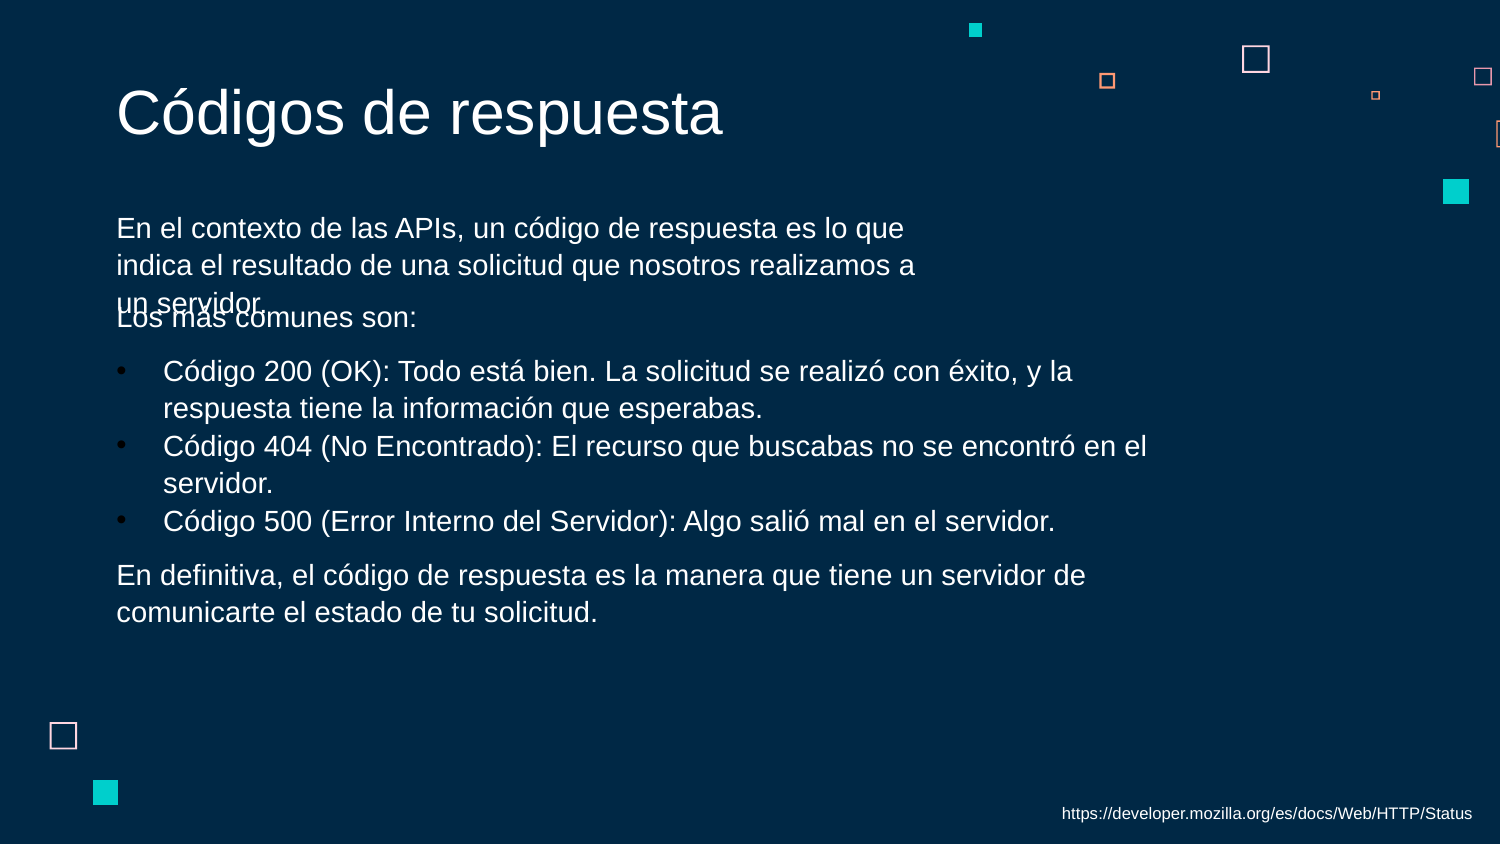

# Códigos de respuesta
En el contexto de las APIs, un código de respuesta es lo que indica el resultado de una solicitud que nosotros realizamos a un servidor.
Los más comunes son:
Código 200 (OK): Todo está bien. La solicitud se realizó con éxito, y la respuesta tiene la información que esperabas.
Código 404 (No Encontrado): El recurso que buscabas no se encontró en el servidor.
Código 500 (Error Interno del Servidor): Algo salió mal en el servidor.
En definitiva, el código de respuesta es la manera que tiene un servidor de comunicarte el estado de tu solicitud.
https://developer.mozilla.org/es/docs/Web/HTTP/Status